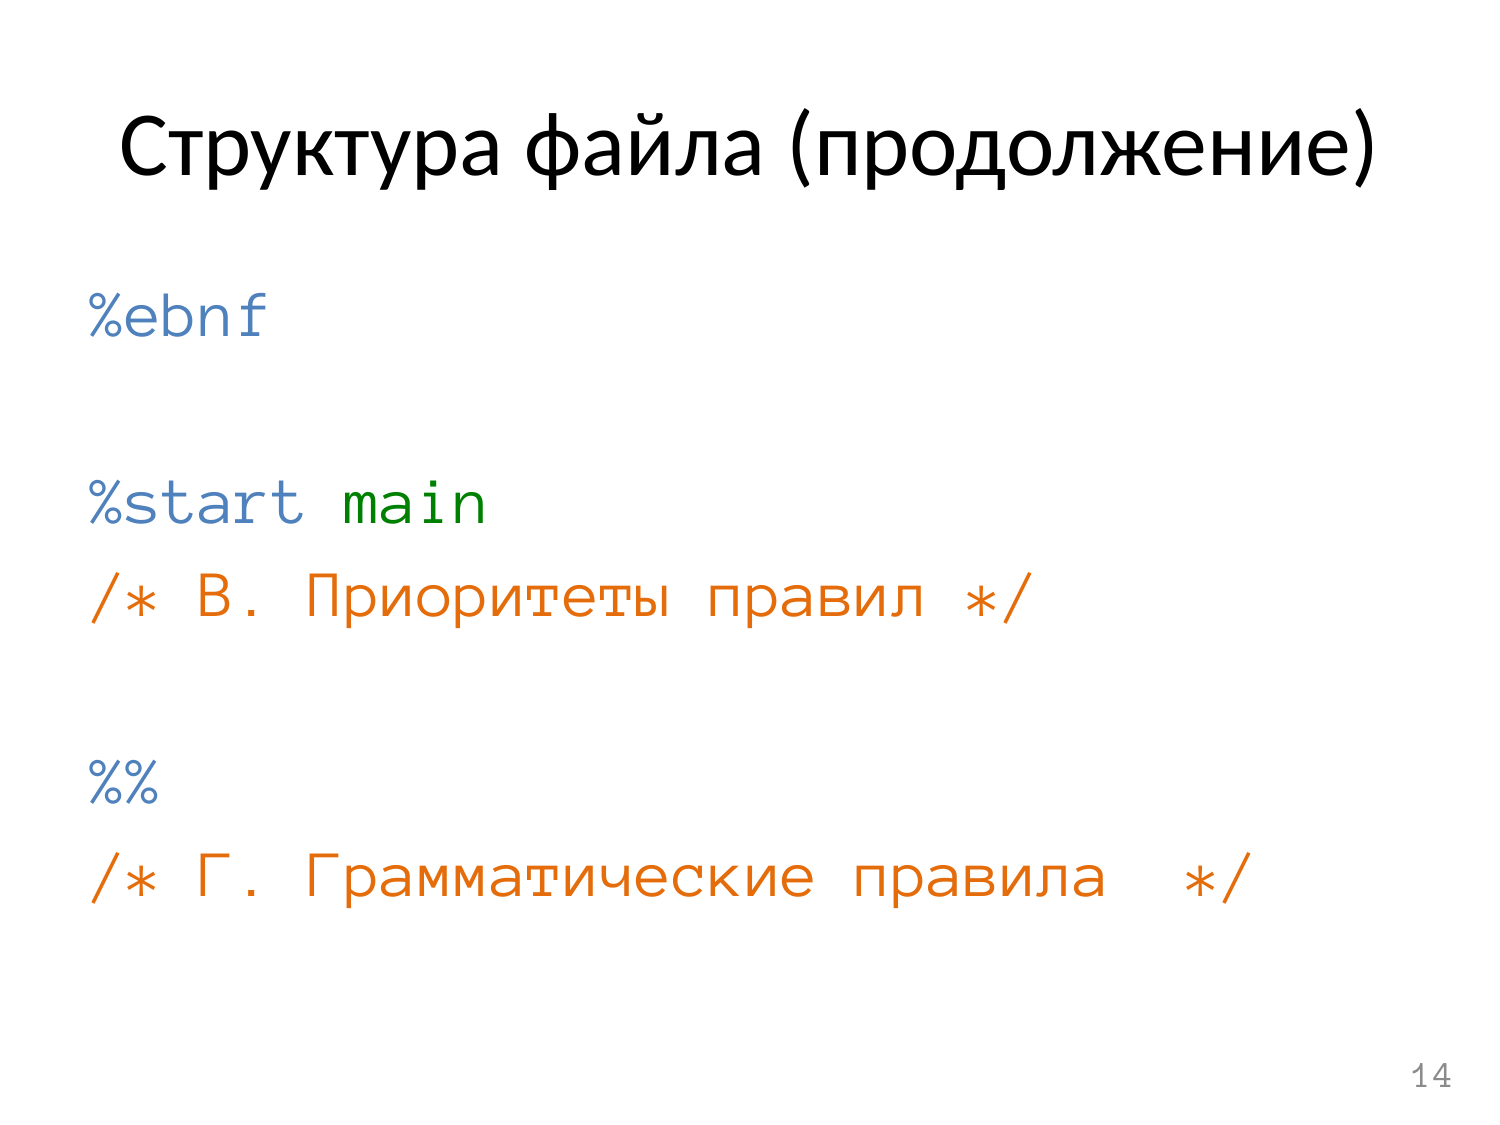

# Структура файла (продолжение)
%ebnf

%start main
/* В. Приоритеты правил */

%%
/* Г. Грамматические правила  */

14